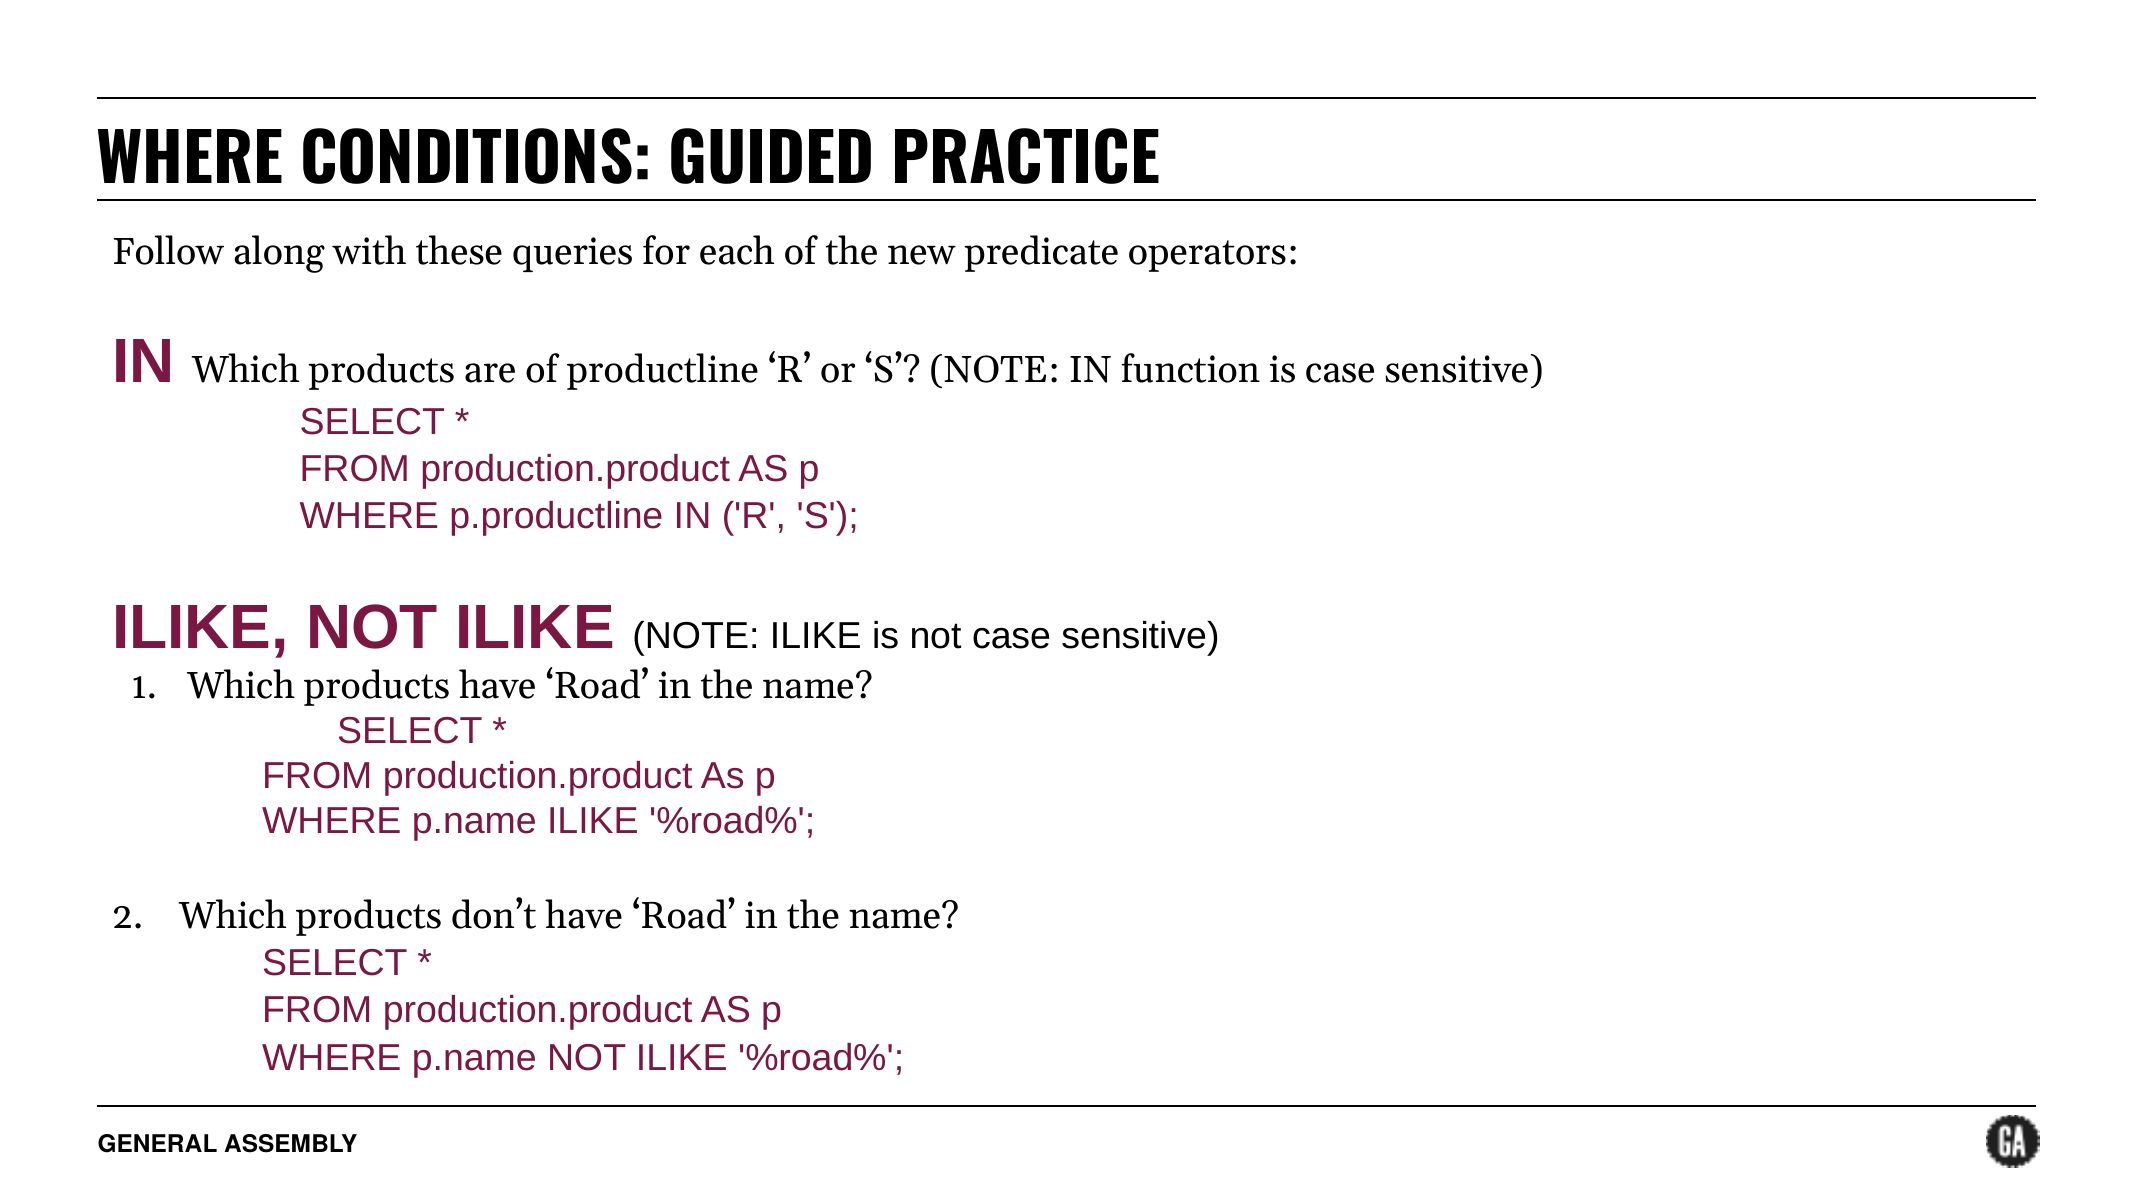

# WHERE CONDITIONS: GUIDED PRACTICE
Follow along with these queries for each of the new predicate operators:
IN Which products are of productline ‘R’ or ‘S’? (NOTE: IN function is case sensitive)
SELECT *
FROM production.product AS p
WHERE p.productline IN ('R', 'S');

ILIKE, NOT ILIKE (NOTE: ILIKE is not case sensitive)
Which products have ‘Road’ in the name?
	SELECT *
FROM production.product As p
WHERE p.name ILIKE '%road%';

2.    Which products don’t have ‘Road’ in the name?
SELECT *
FROM production.product AS p
WHERE p.name NOT ILIKE '%road%';